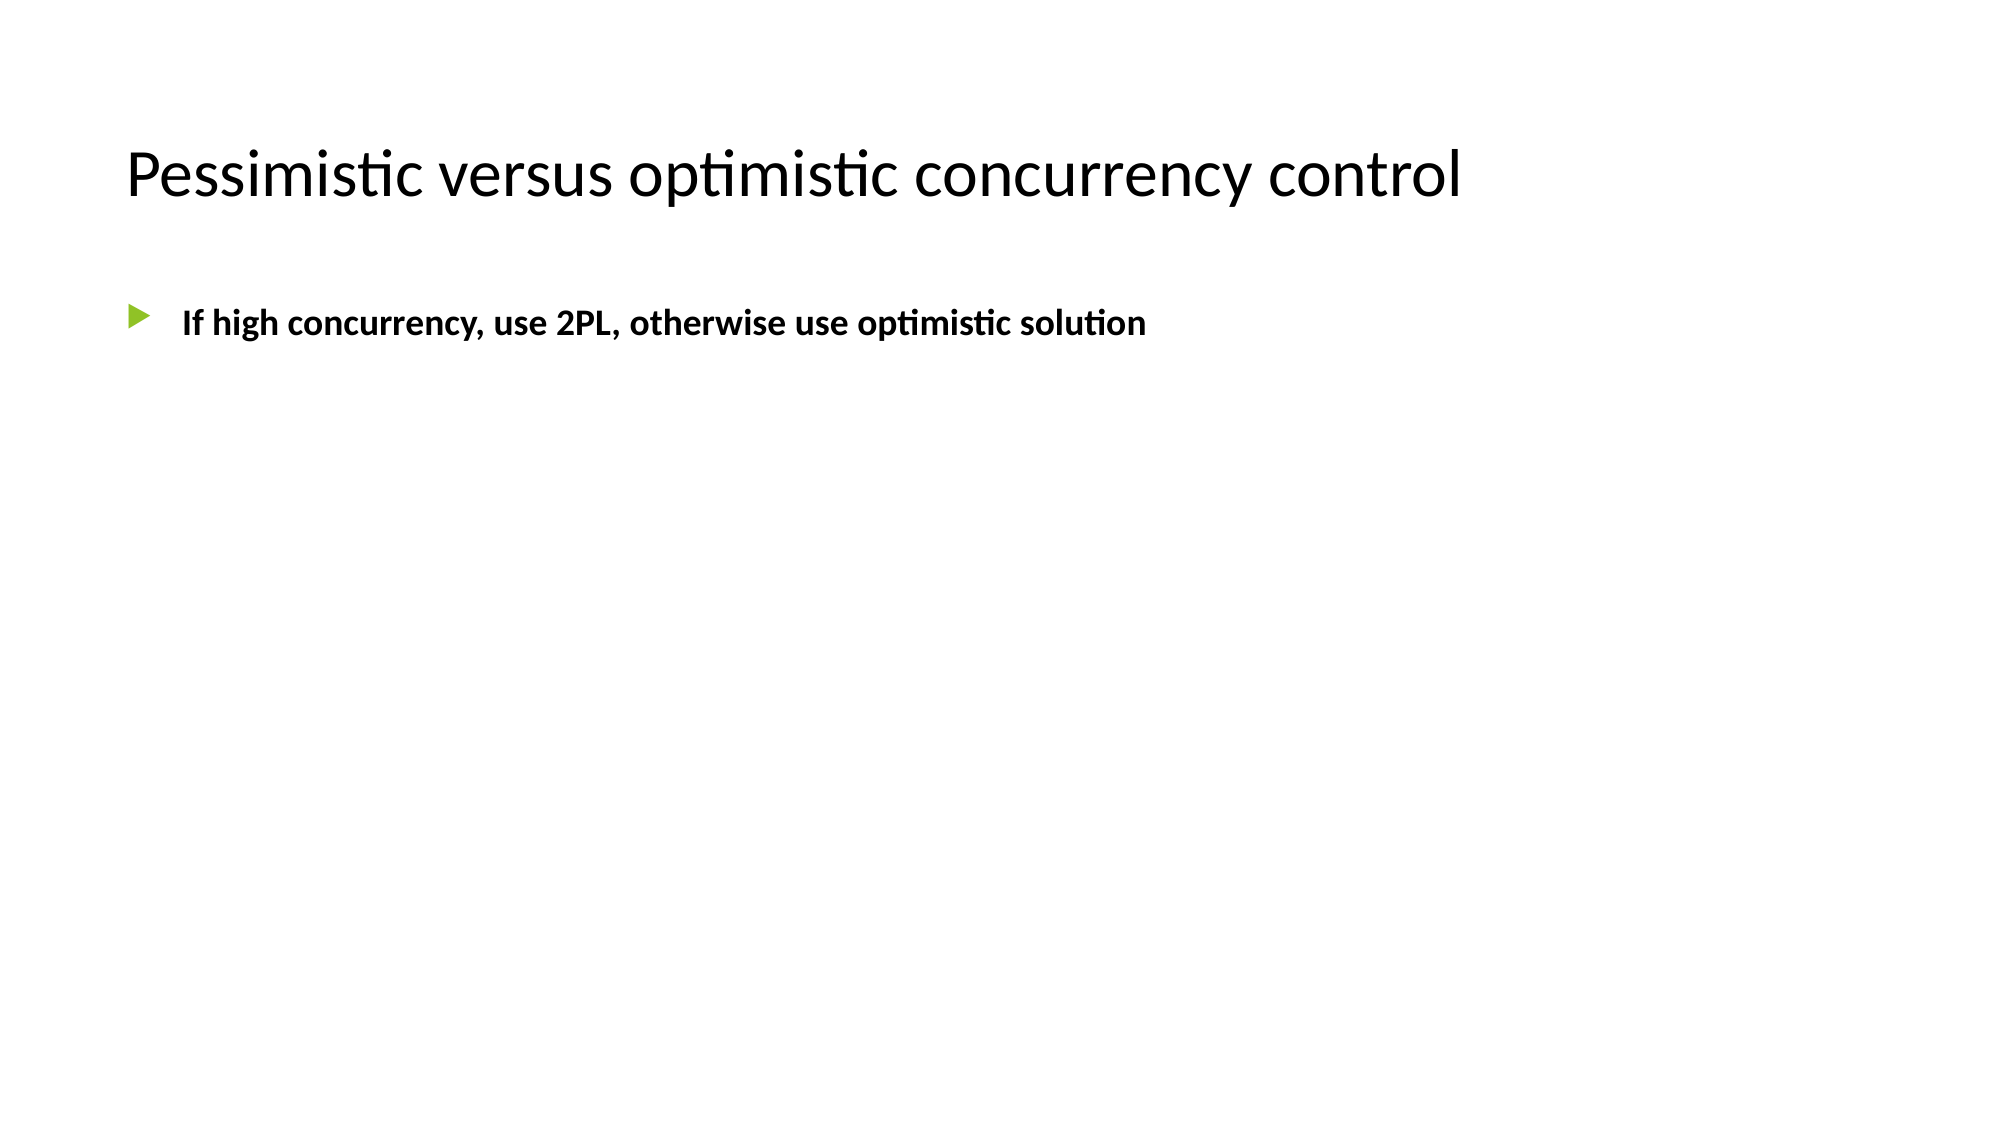

# Pessimistic versus optimistic concurrency control
If high concurrency, use 2PL, otherwise use optimistic solution